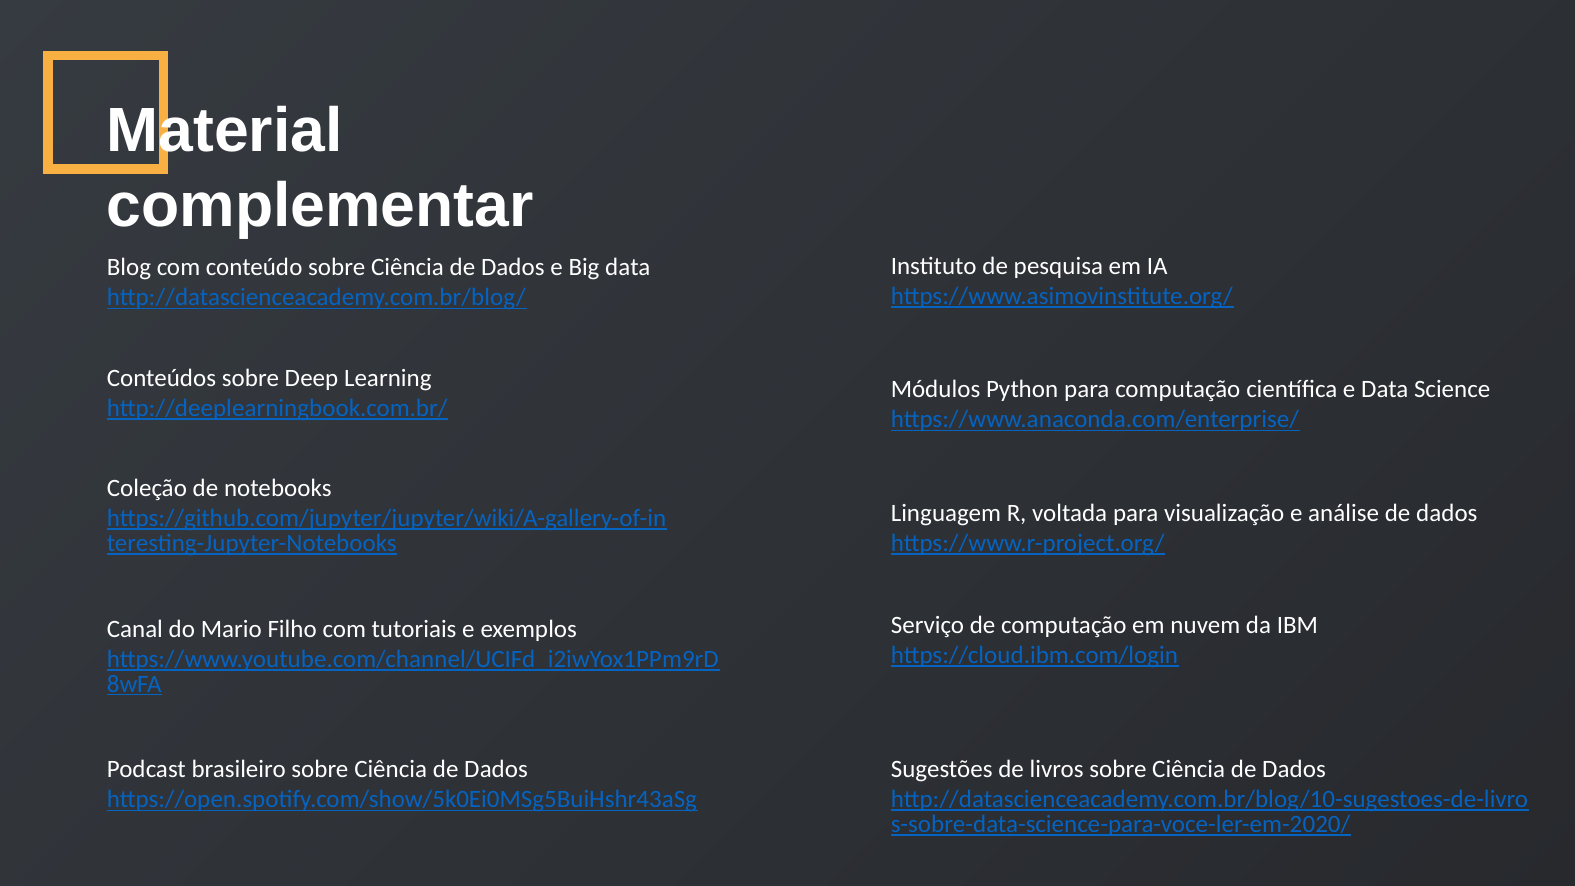

Material complementar
Instituto de pesquisa em IA
https://www.asimovinstitute.org/
Blog com conteúdo sobre Ciência de Dados e Big data
http://datascienceacademy.com.br/blog/
Conteúdos sobre Deep Learning
http://deeplearningbook.com.br/
Módulos Python para computação científica e Data Science
https://www.anaconda.com/enterprise/
Coleção de notebooks
https://github.com/jupyter/jupyter/wiki/A-gallery-of-interesting-Jupyter-Notebooks
Linguagem R, voltada para visualização e análise de dados
https://www.r-project.org/
Serviço de computação em nuvem da IBM
https://cloud.ibm.com/login
Canal do Mario Filho com tutoriais e exemplos
https://www.youtube.com/channel/UCIFd_i2iwYox1PPm9rD8wFA
Sugestões de livros sobre Ciência de Dados
http://datascienceacademy.com.br/blog/10-sugestoes-de-livros-sobre-data-science-para-voce-ler-em-2020/
Podcast brasileiro sobre Ciência de Dados
https://open.spotify.com/show/5k0Ei0MSg5BuiHshr43aSg